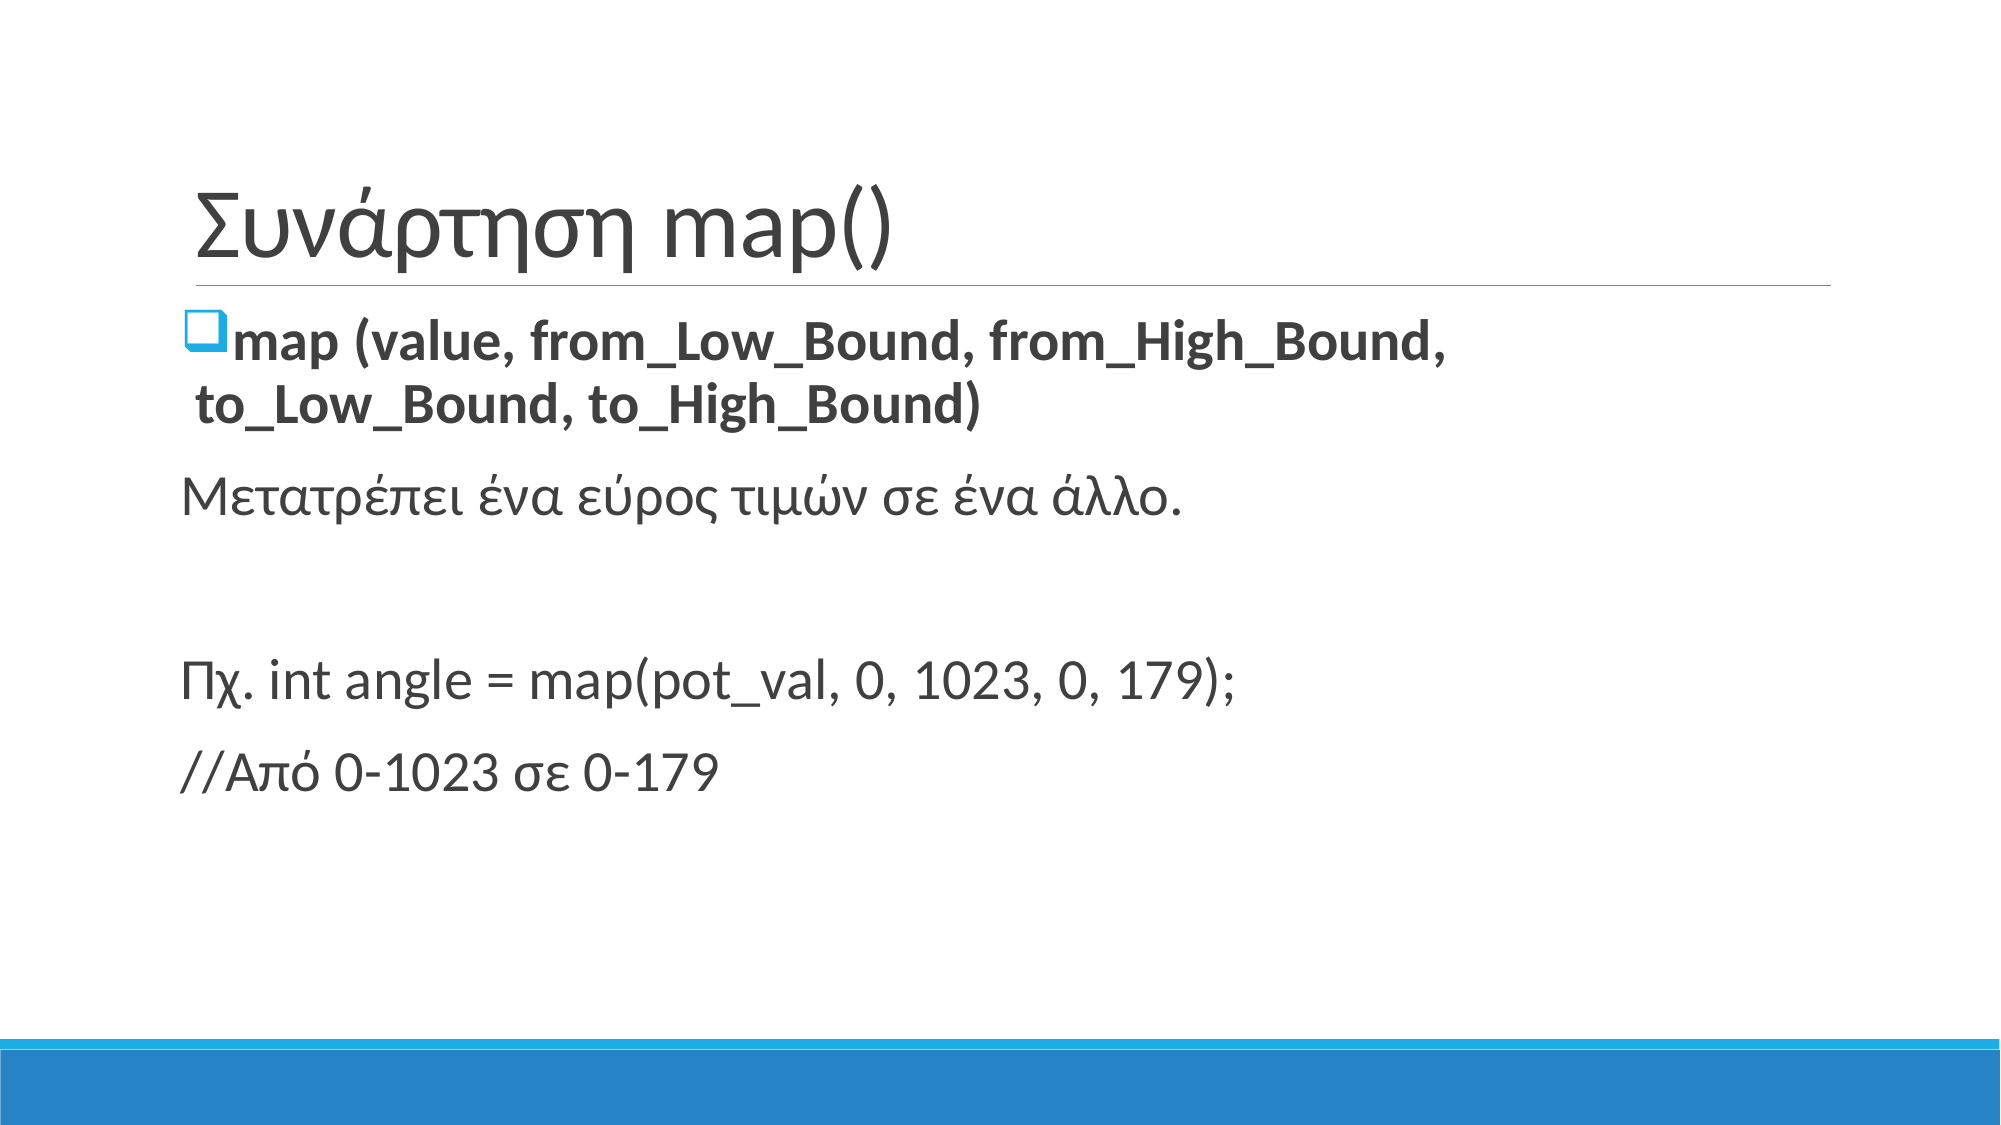

# Συνάρτηση map()
map (value, from_Low_Bound, from_High_Bound, to_Low_Bound, to_High_Bound)
Μετατρέπει ένα εύρος τιμών σε ένα άλλο.

Πχ. int angle = map(pot_val, 0, 1023, 0, 179);
//Από 0-1023 σε 0-179